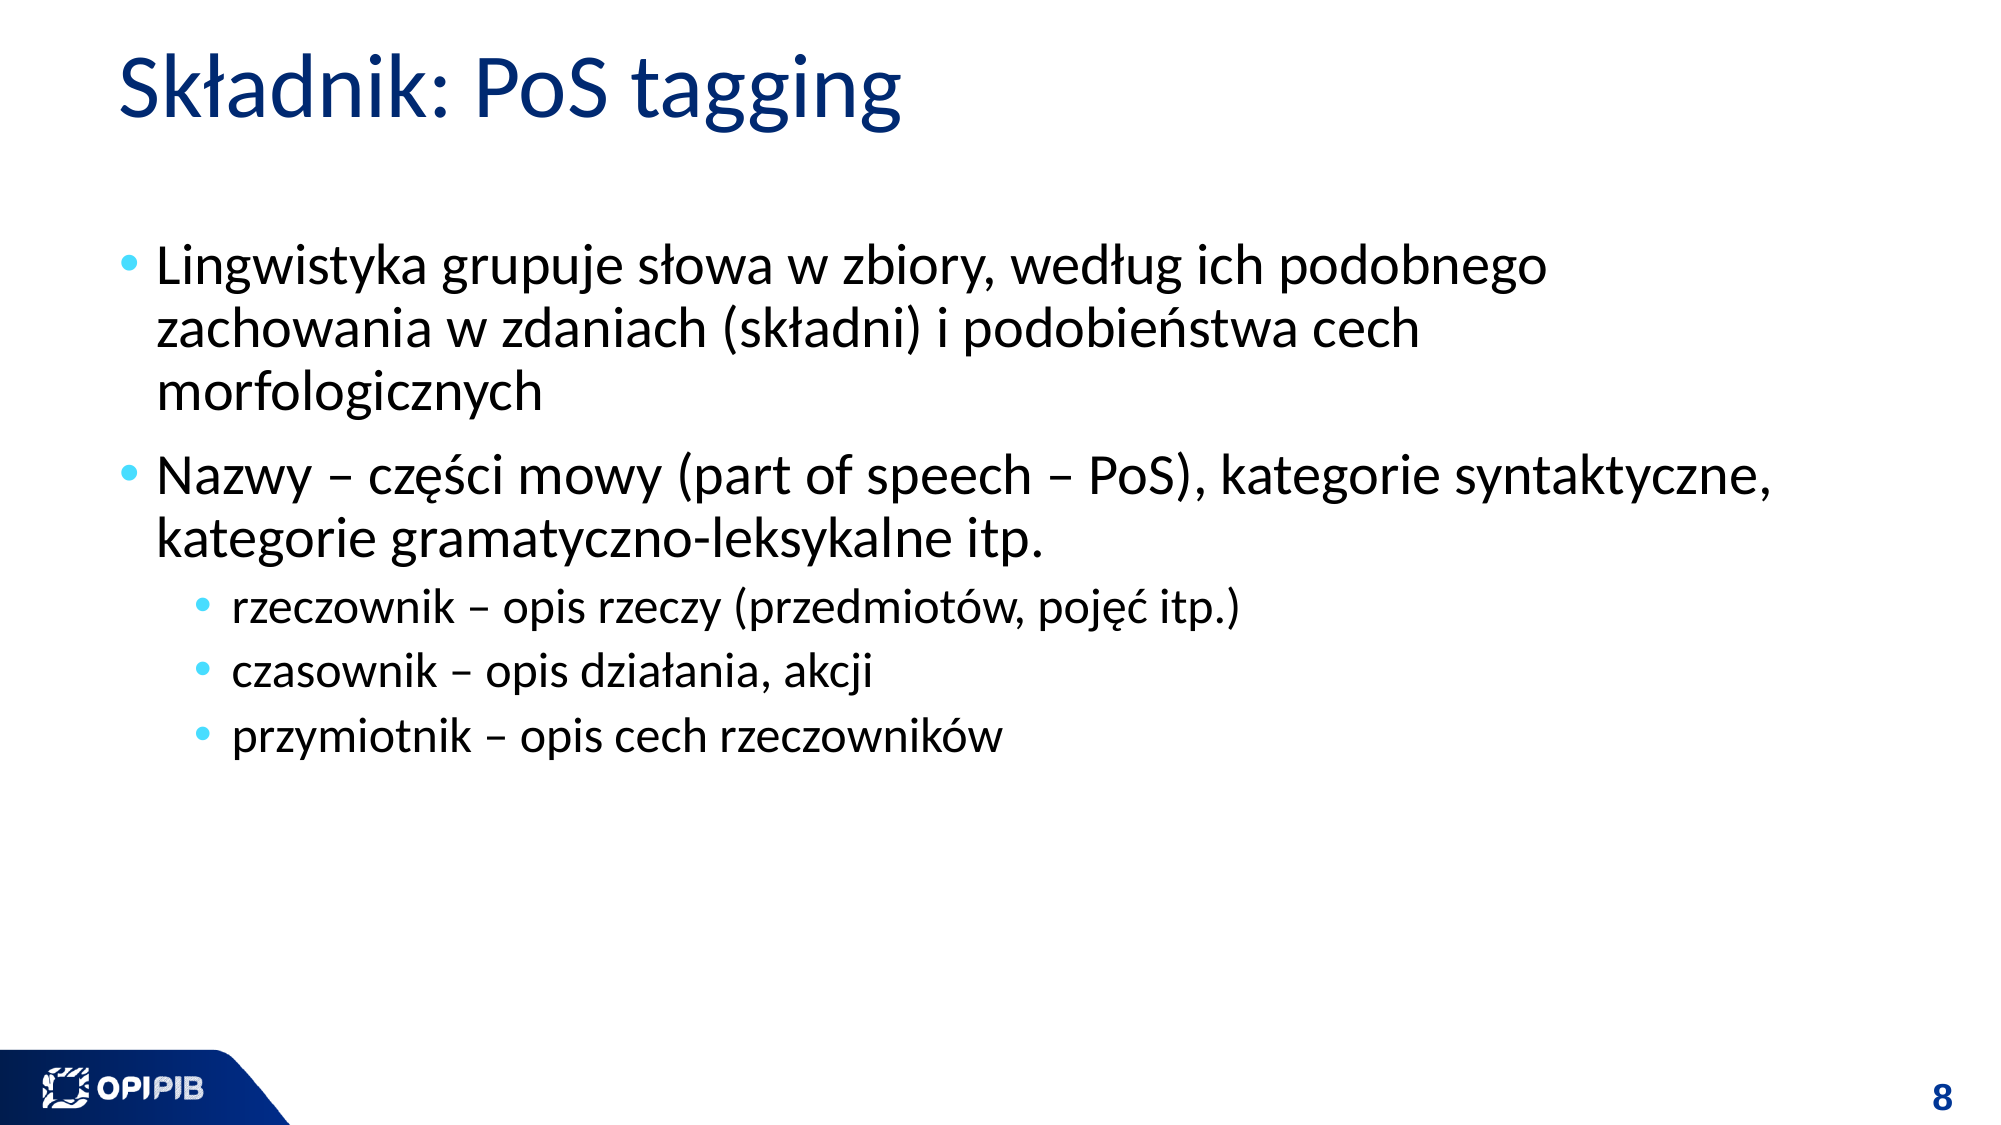

# Składnik: PoS tagging
Lingwistyka grupuje słowa w zbiory, według ich podobnego zachowania w zdaniach (składni) i podobieństwa cech morfologicznych
Nazwy – części mowy (part of speech – PoS), kategorie syntaktyczne, kategorie gramatyczno-leksykalne itp.
rzeczownik – opis rzeczy (przedmiotów, pojęć itp.)
czasownik – opis działania, akcji
przymiotnik – opis cech rzeczowników

8